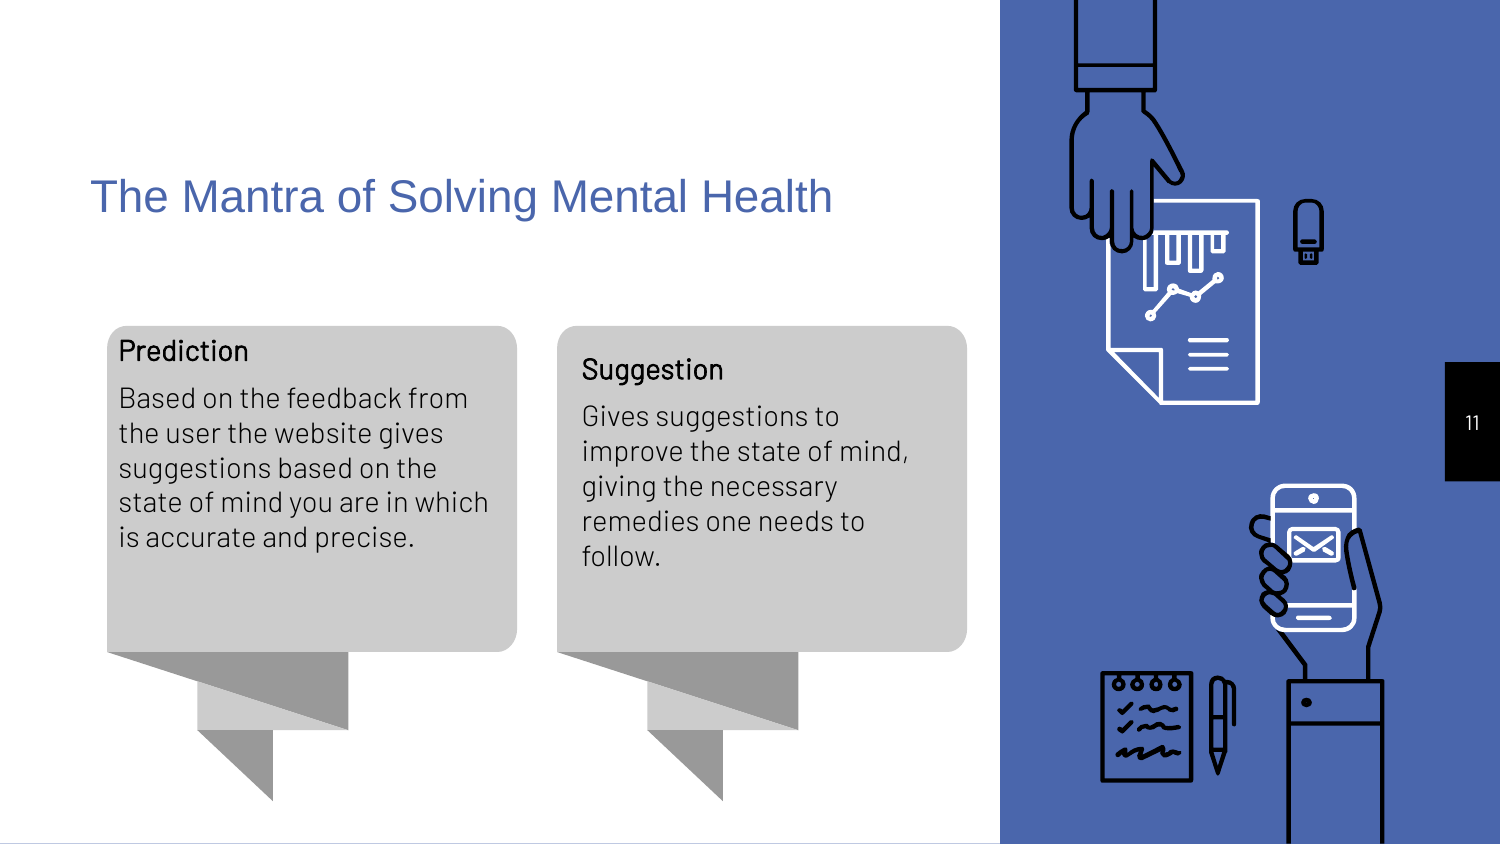

# The Mantra of Solving Mental Health
Prediction
Based on the feedback from the user the website gives suggestions based on the state of mind you are in which is accurate and precise.

Suggestion
Gives suggestions to improve the state of mind, giving the necessary remedies one needs to follow.
11